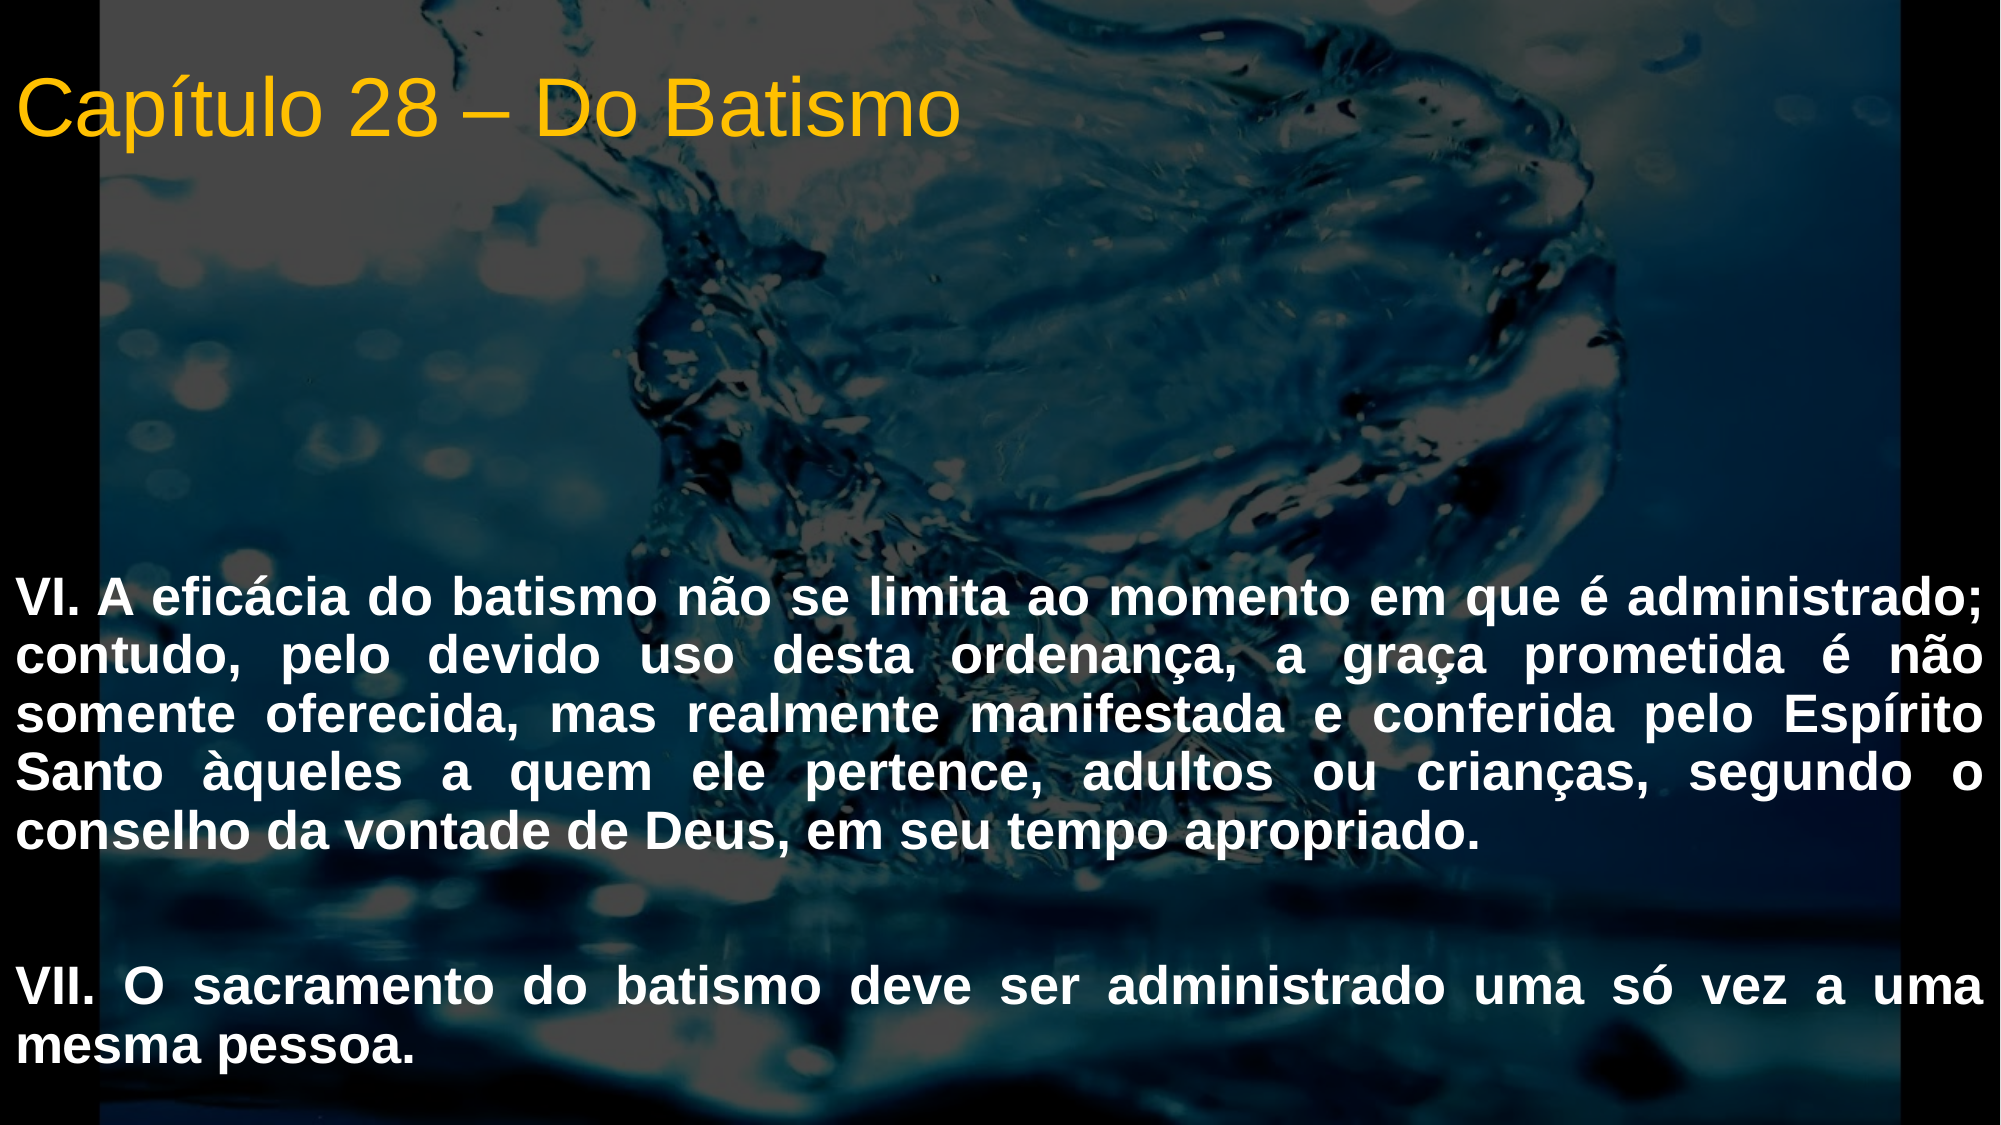

# Capítulo 28 – Do Batismo
VI. A eficácia do batismo não se limita ao momento em que é administrado; contudo, pelo devido uso desta ordenança, a graça prometida é não somente oferecida, mas realmente manifestada e conferida pelo Espírito Santo àqueles a quem ele pertence, adultos ou crianças, segundo o conselho da vontade de Deus, em seu tempo apropriado.

VII. O sacramento do batismo deve ser administrado uma só vez a uma mesma pessoa.